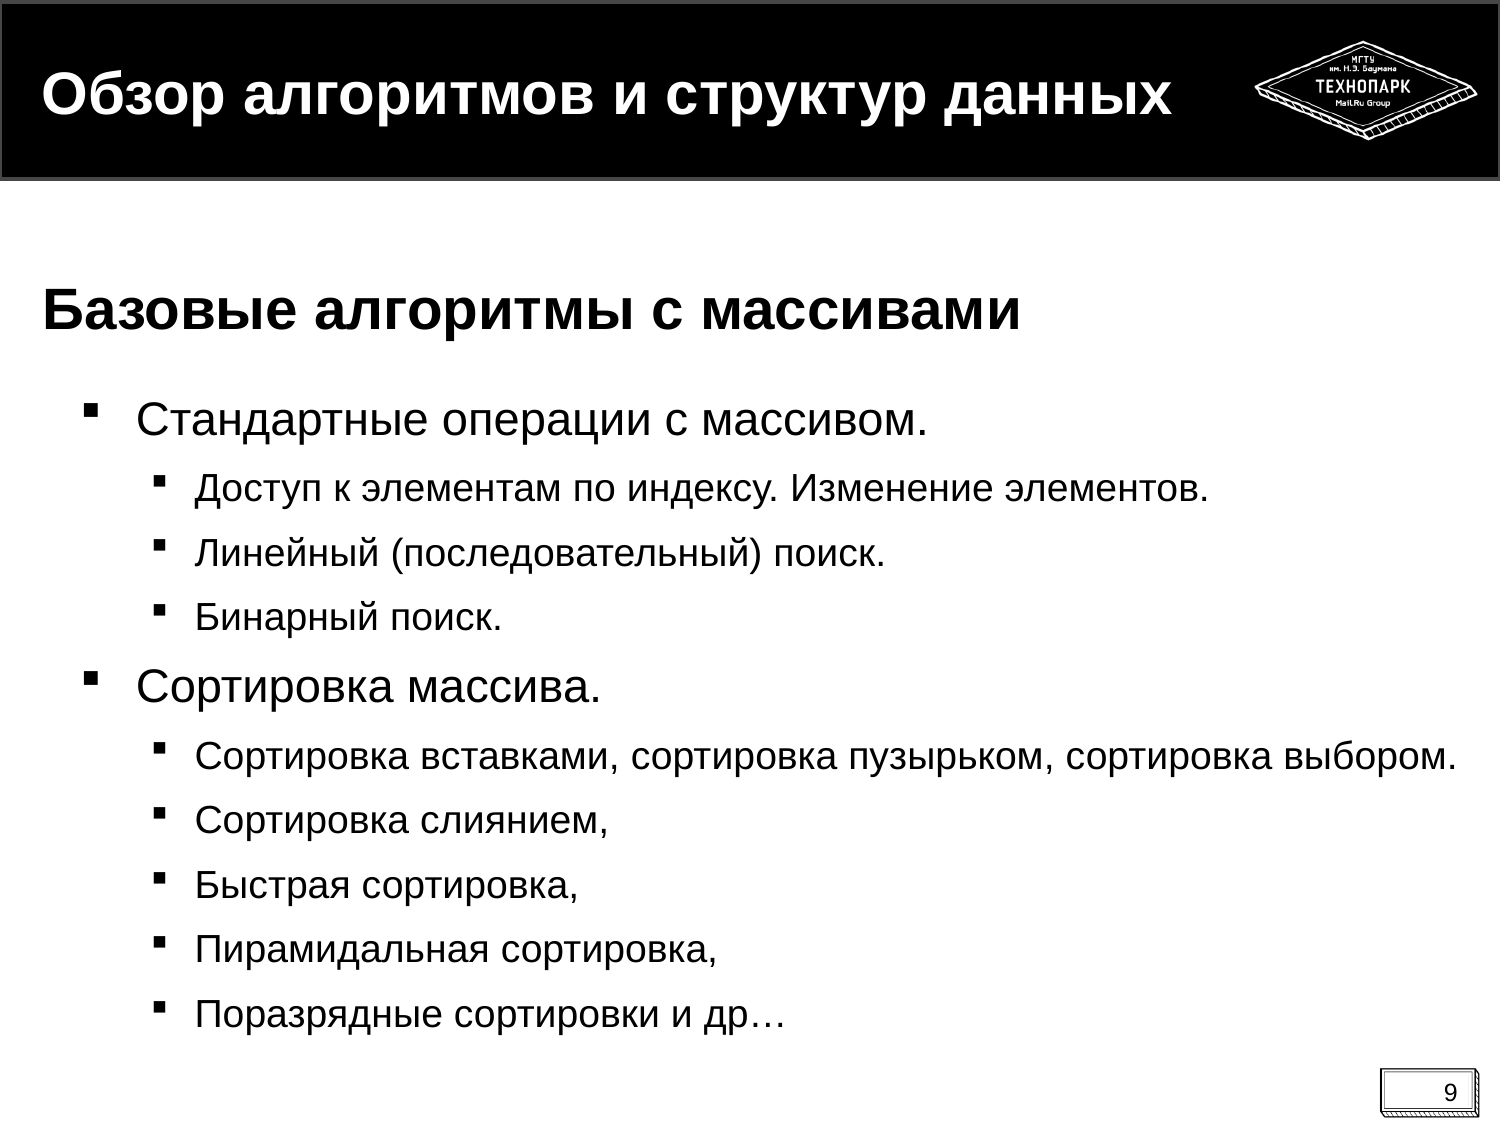

# Обзор алгоритмов и структур данных
Базовые алгоритмы с массивами
Стандартные операции с массивом.
Доступ к элементам по индексу. Изменение элементов.
Линейный (последовательный) поиск.
Бинарный поиск.
Сортировка массива.
Сортировка вставками, сортировка пузырьком, сортировка выбором.
Сортировка слиянием,
Быстрая сортировка,
Пирамидальная сортировка,
Поразрядные сортировки и др…
9